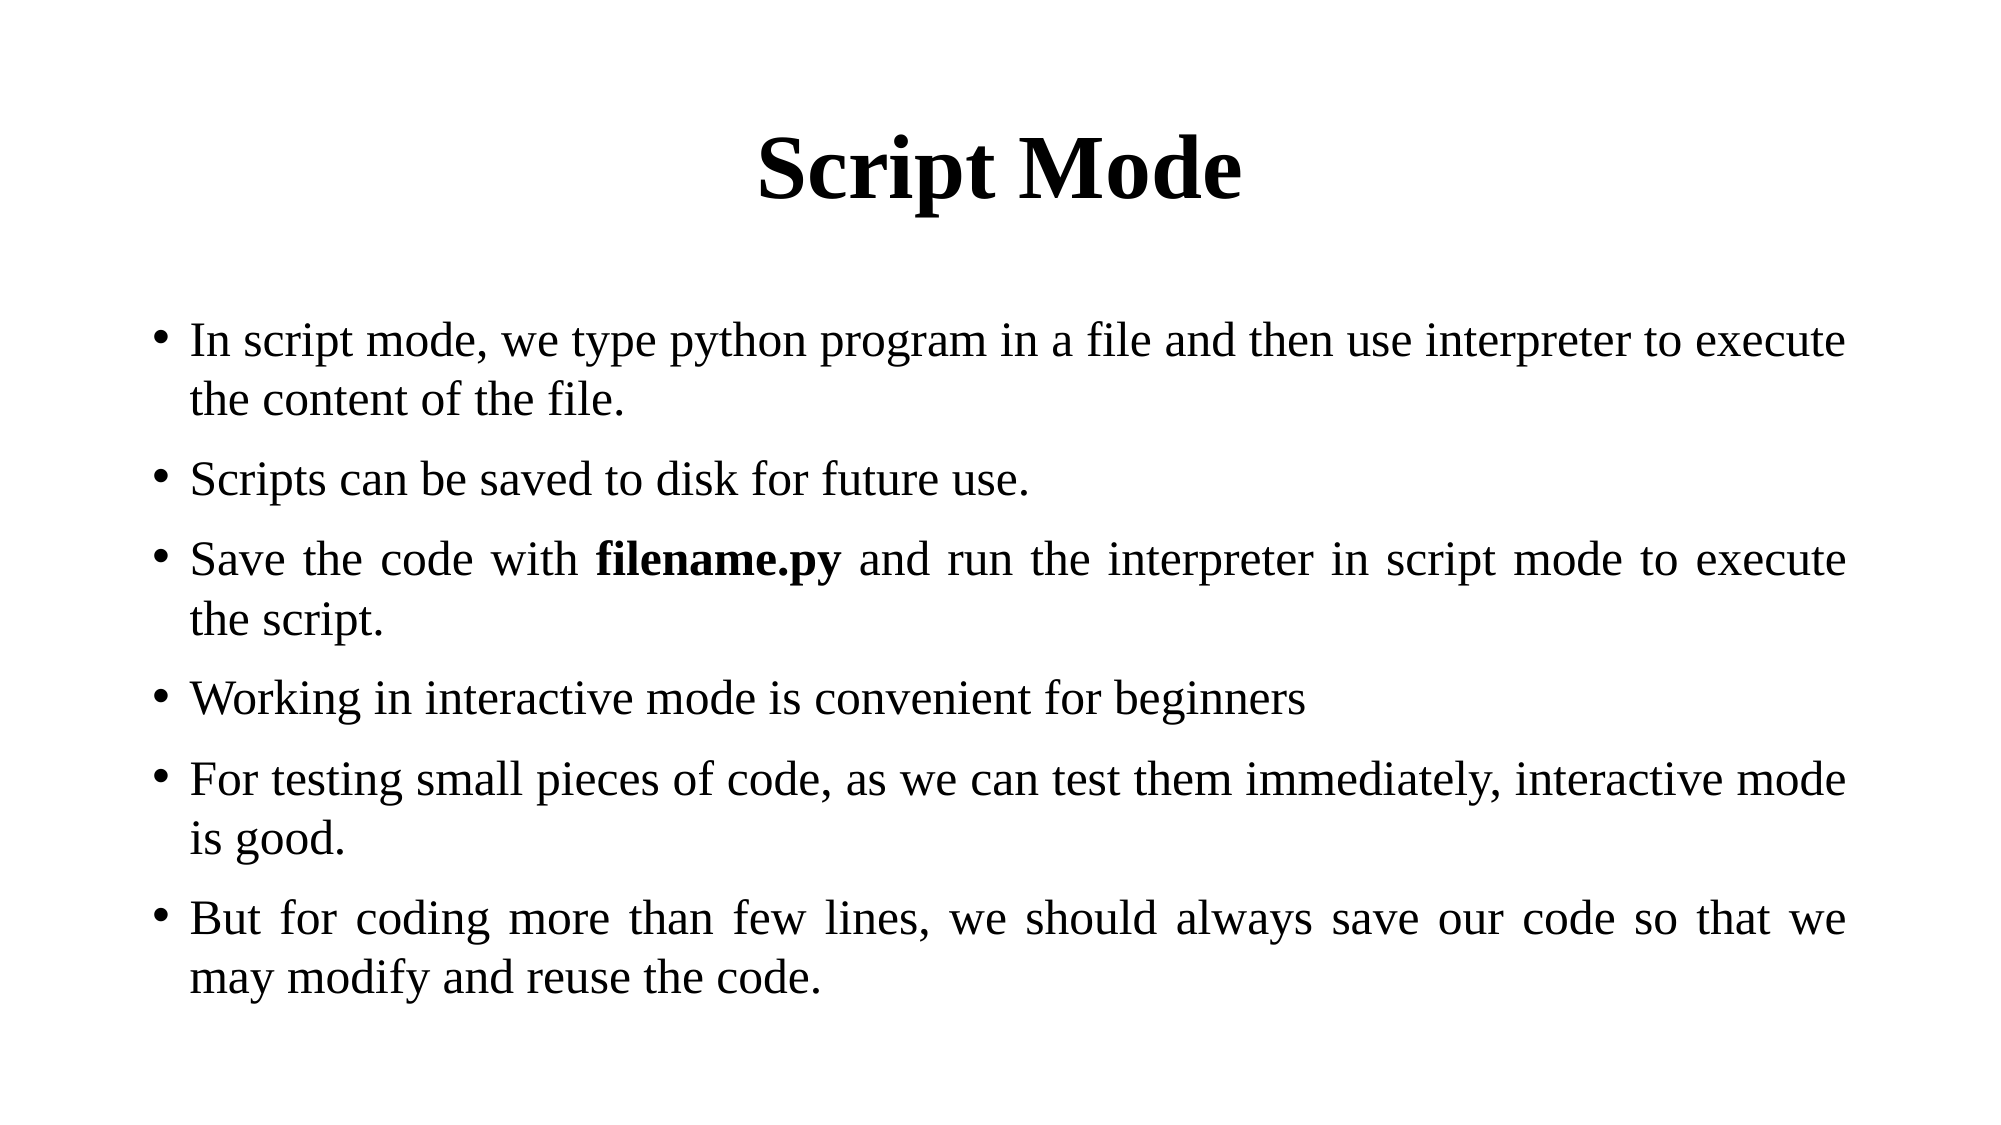

# Script Mode
In script mode, we type python program in a file and then use interpreter to execute the content of the file.
Scripts can be saved to disk for future use.
Save the code with filename.py and run the interpreter in script mode to execute the script.
Working in interactive mode is convenient for beginners
For testing small pieces of code, as we can test them immediately, interactive mode is good.
But for coding more than few lines, we should always save our code so that we may modify and reuse the code.